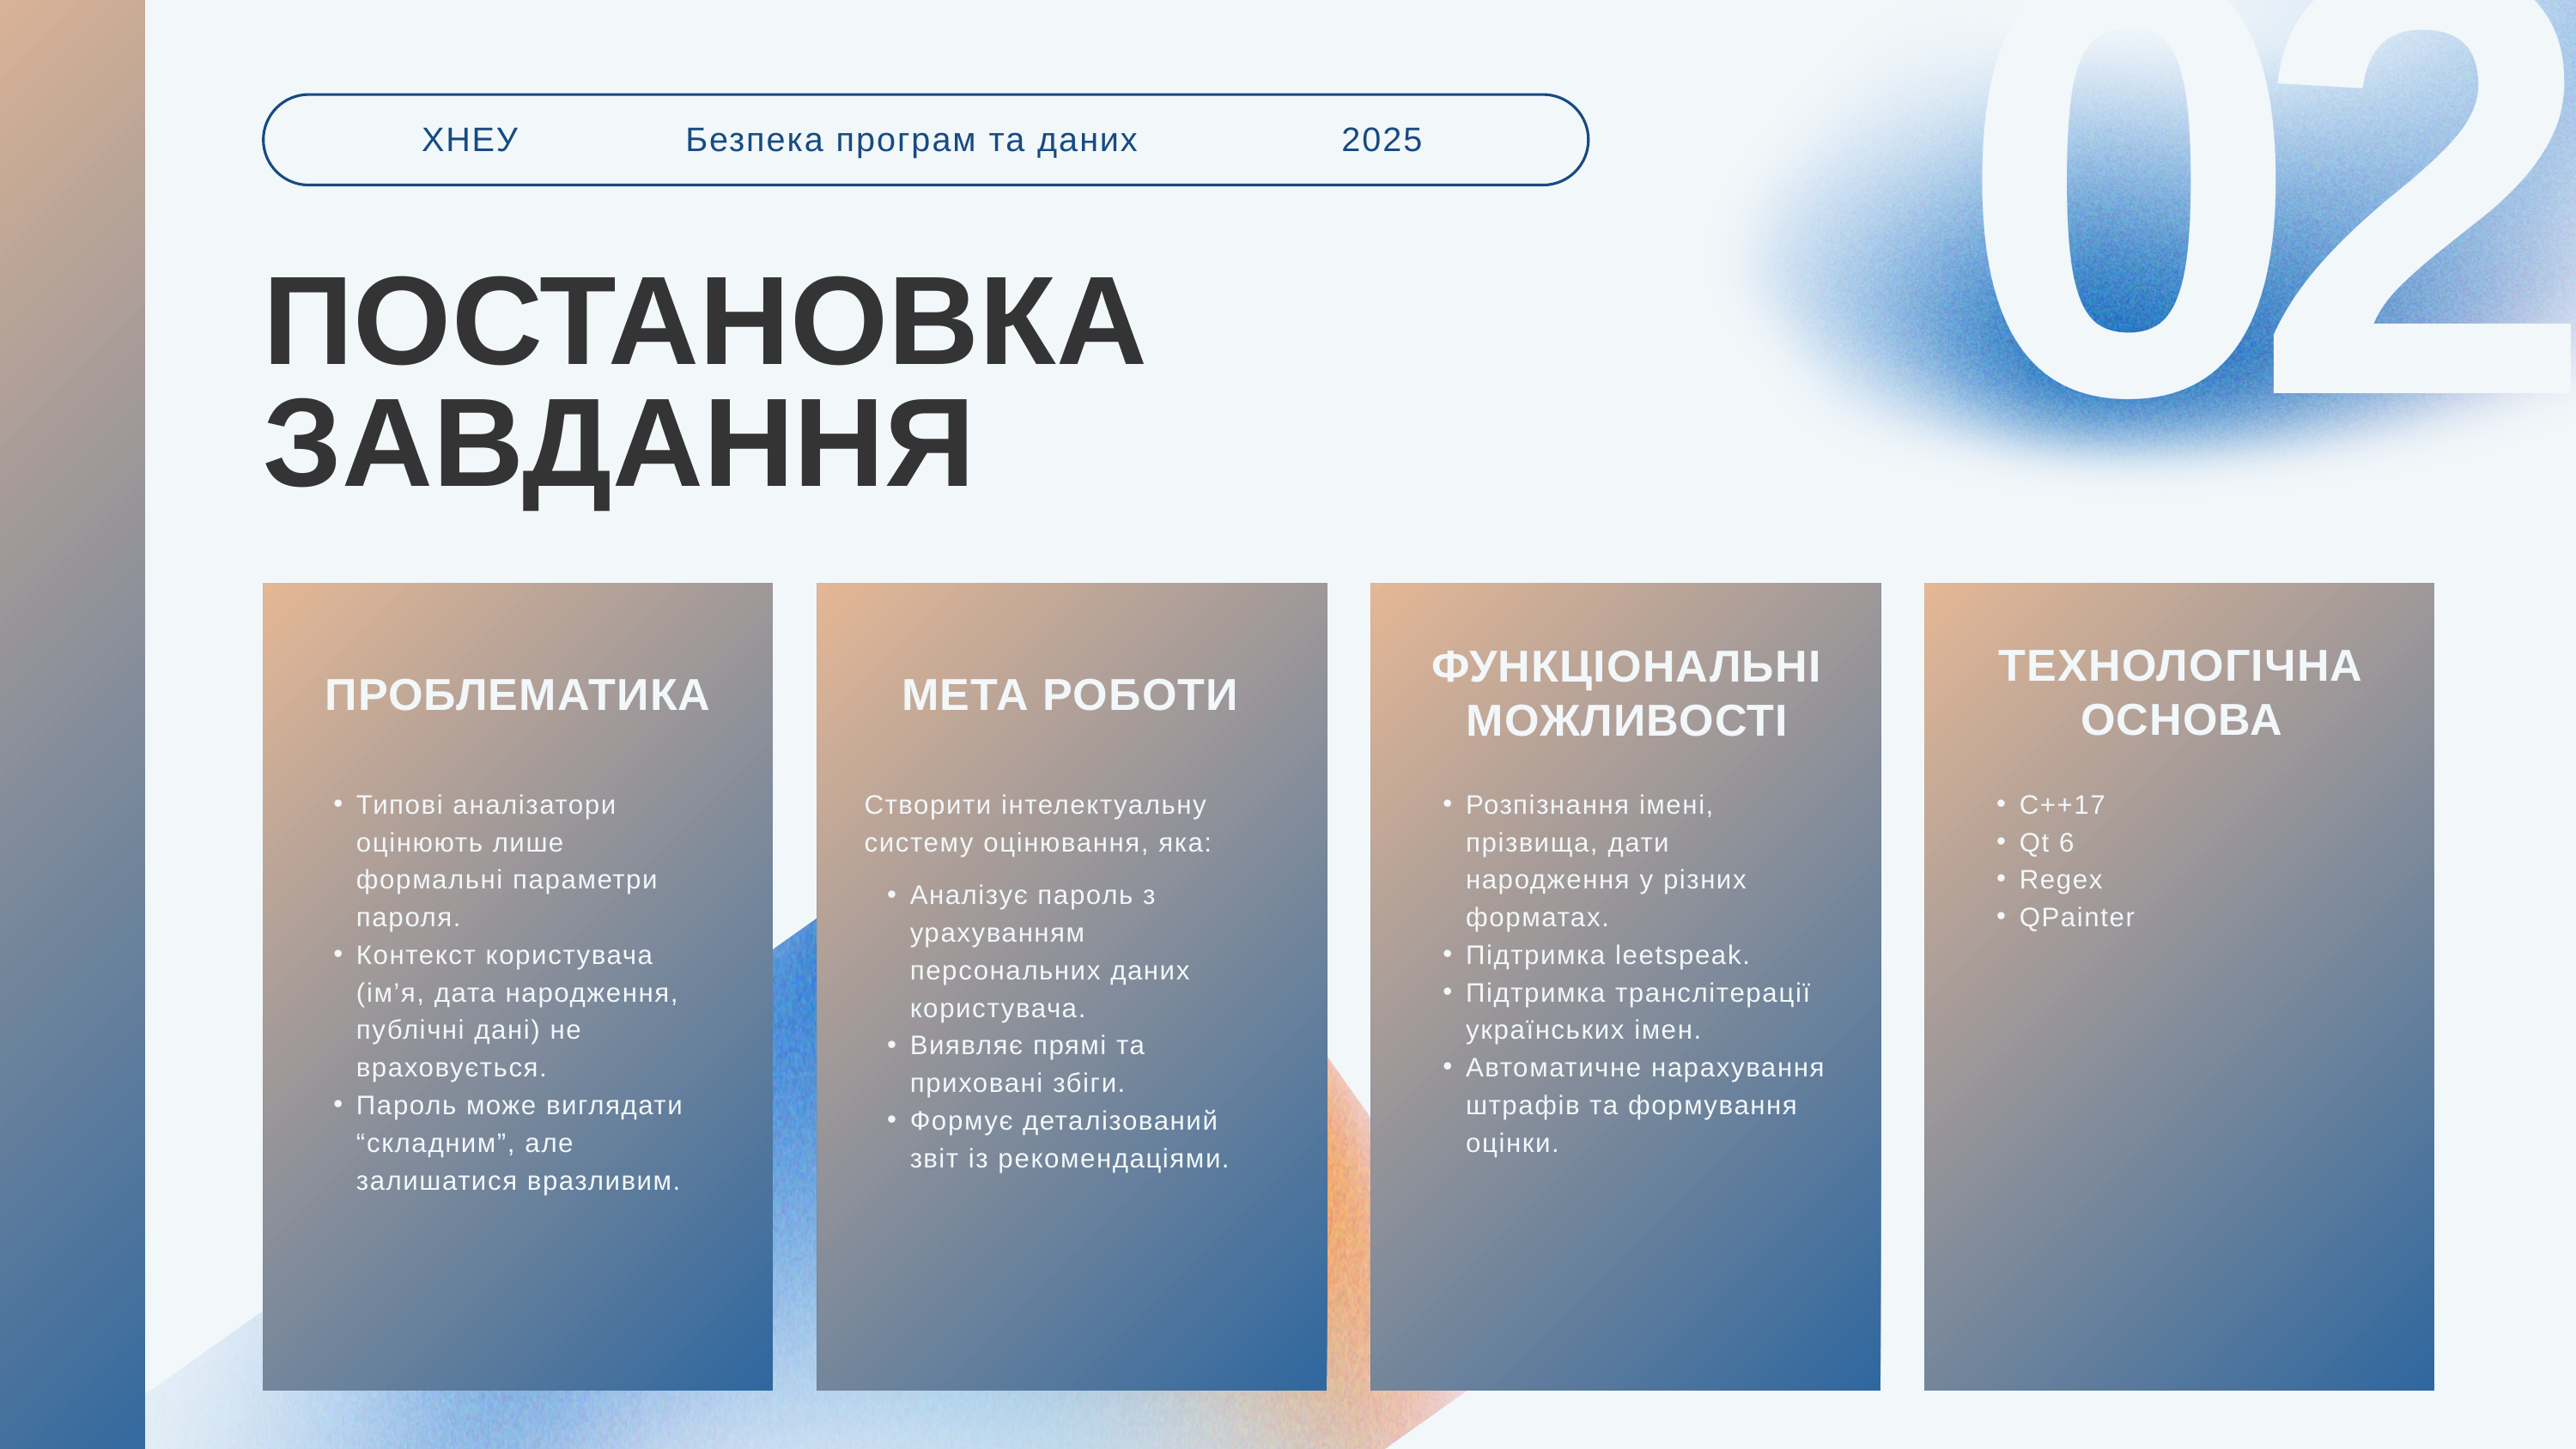

02

ХНЕУ
Безпека програм та даних
2025
ПОСТАНОВКА ЗАВДАННЯ

ТЕХНОЛОГІЧНА ОСНОВА
ФУНКЦІОНАЛЬНІ МОЖЛИВОСТІ
ПРОБЛЕМАТИКА
МЕТА РОБОТИ
Типові аналізатори оцінюють лише формальні параметри пароля.
Контекст користувача (ім’я, дата народження, публічні дані) не враховується.
Пароль може виглядати “складним”, але залишатися вразливим.
Створити інтелектуальну систему оцінювання, яка:
Розпізнання імені, прізвища, дати народження у різних форматах.
Підтримка leetspeak.
Підтримка транслітерації українських імен.
Автоматичне нарахування штрафів та формування оцінки.
C++17
Qt 6
Regex
QPainter
Аналізує пароль з урахуванням персональних даних користувача.
Виявляє прямі та приховані збіги.
Формує деталізований звіт із рекомендаціями.